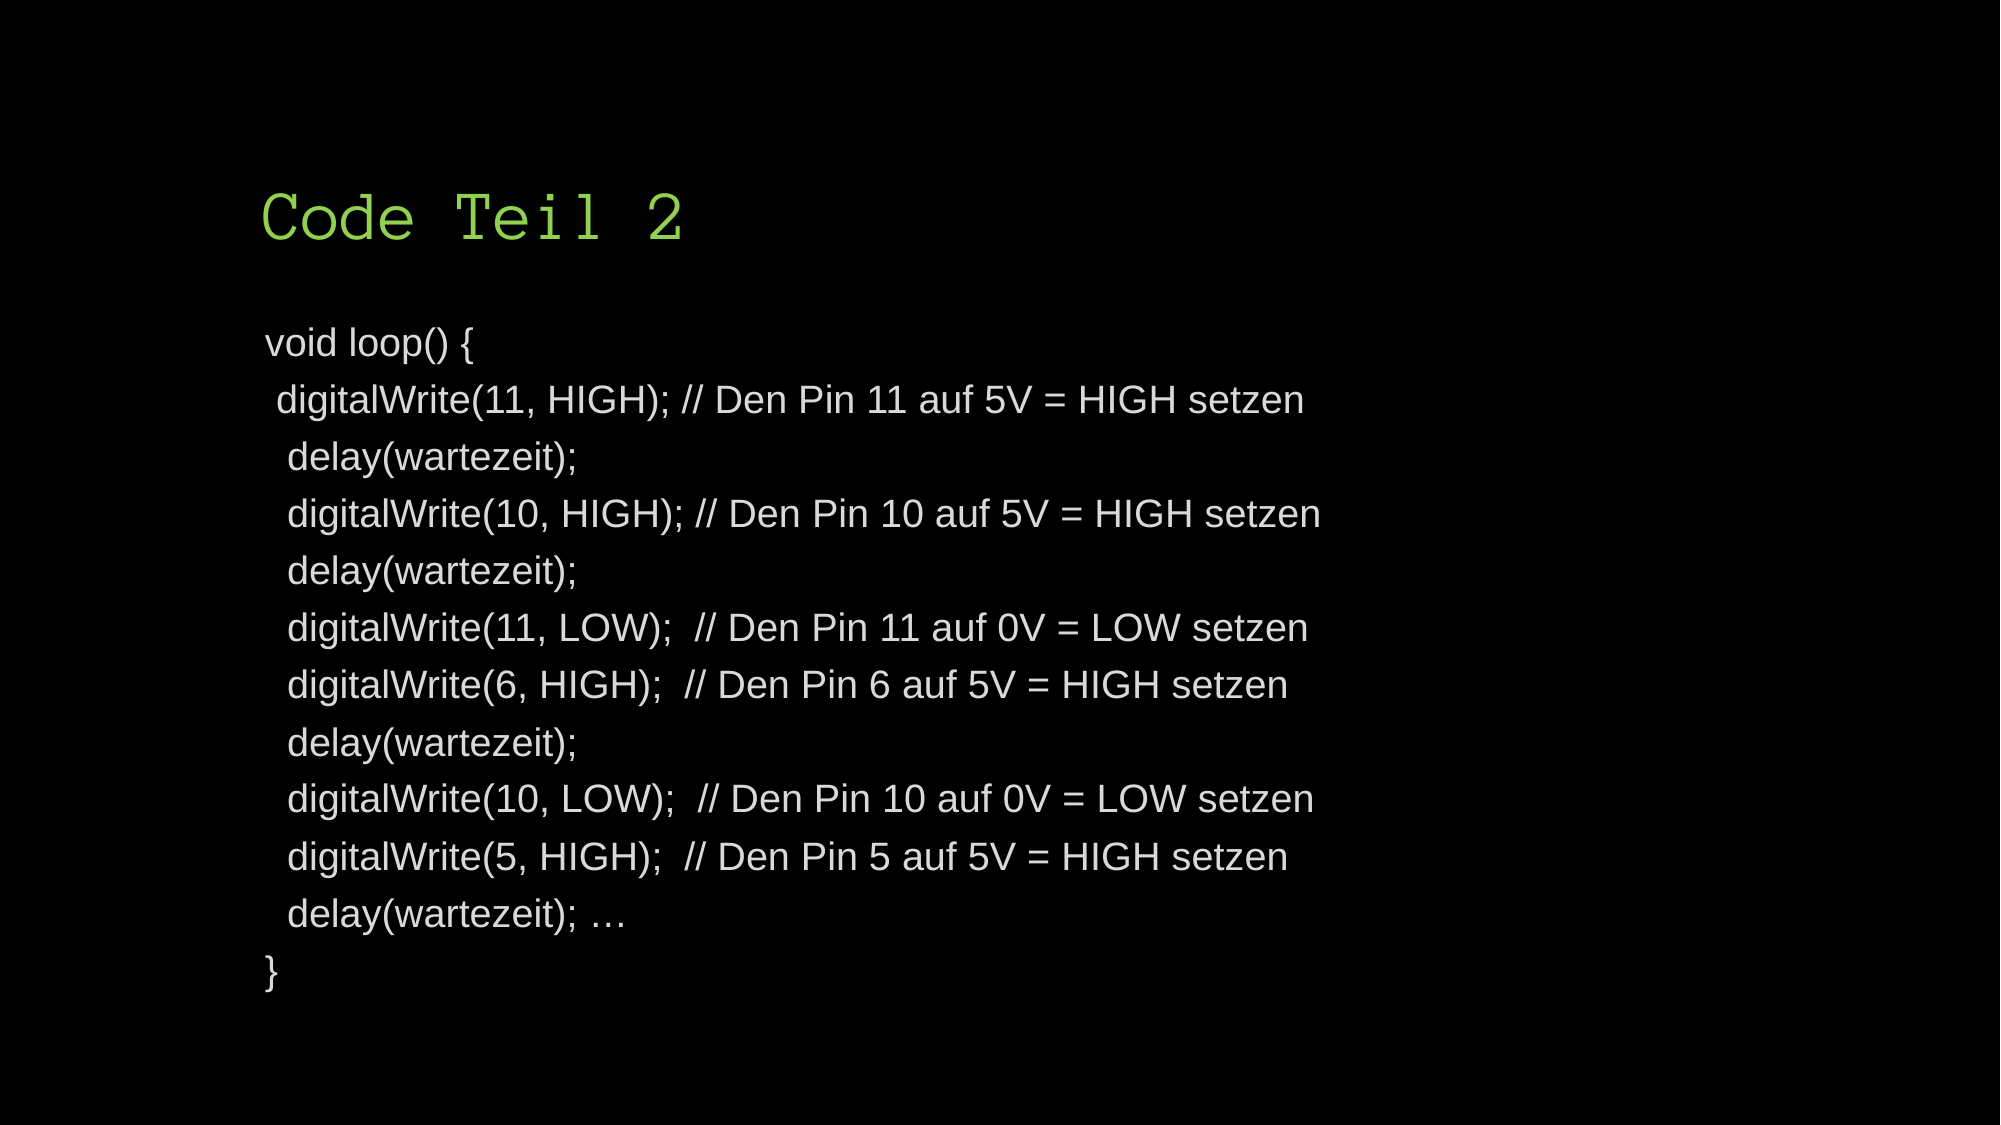

# Code Teil 2
void loop() {
 digitalWrite(11, HIGH); // Den Pin 11 auf 5V = HIGH setzen
  delay(wartezeit);
  digitalWrite(10, HIGH); // Den Pin 10 auf 5V = HIGH setzen
  delay(wartezeit);
  digitalWrite(11, LOW);  // Den Pin 11 auf 0V = LOW setzen
  digitalWrite(6, HIGH);  // Den Pin 6 auf 5V = HIGH setzen
  delay(wartezeit);
  digitalWrite(10, LOW);  // Den Pin 10 auf 0V = LOW setzen
  digitalWrite(5, HIGH);  // Den Pin 5 auf 5V = HIGH setzen
  delay(wartezeit); …
}